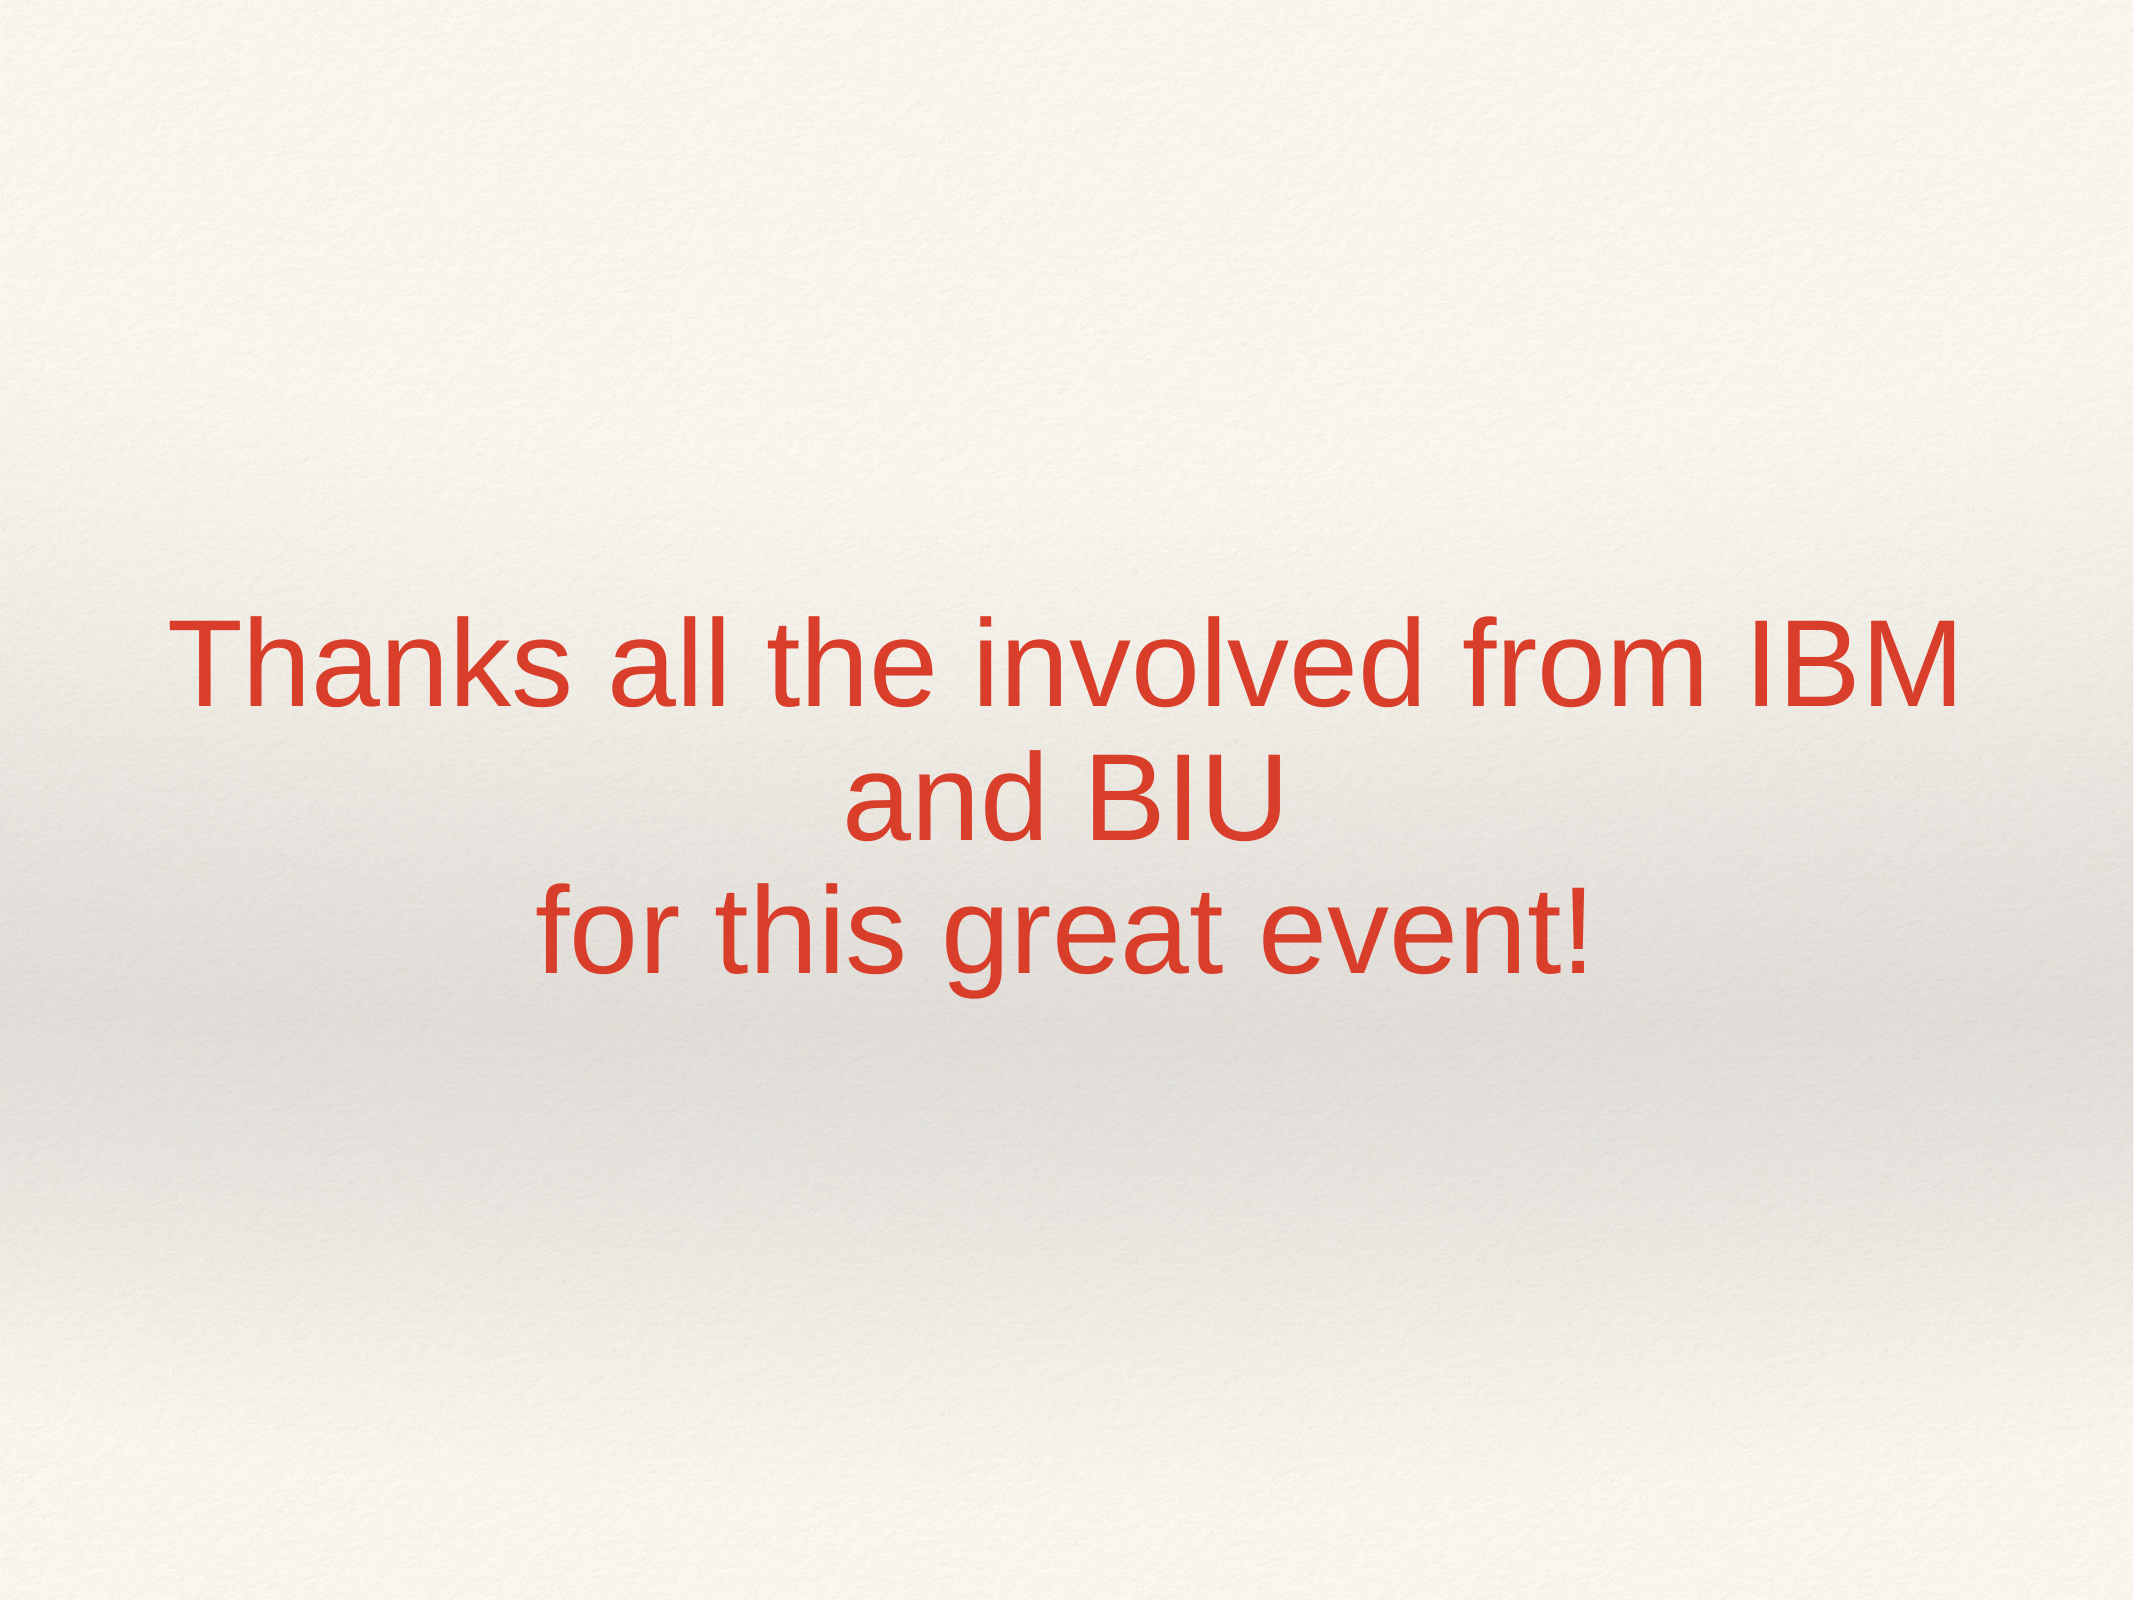

# Thanks all the involved from IBM and BIU for this great event!